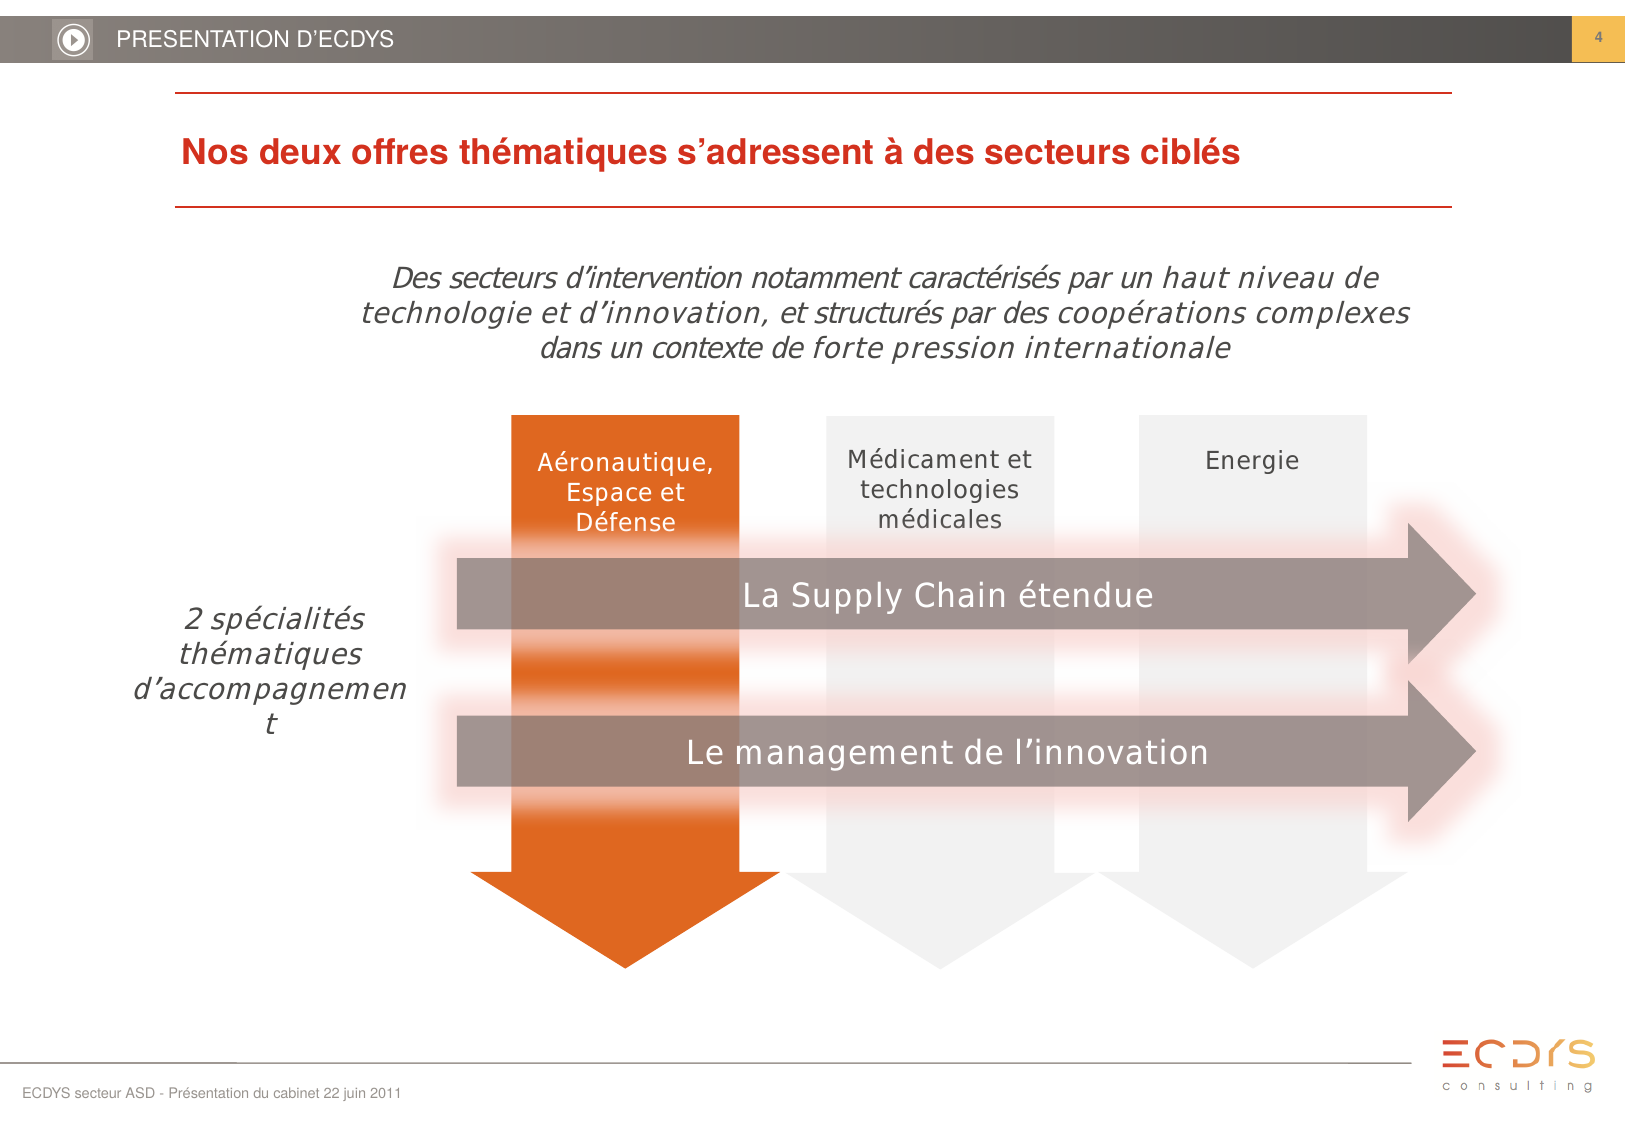

4
PRESENTATION D’ECDYS
La Supply Chain étendue
# Nos deux offres thématiques s’adressent à des secteurs ciblés
Le management de l’innovation
Des secteurs d’intervention notamment caractérisés par un haut niveau de technologie et d’innovation, et structurés par des coopérations complexes dans un contexte de forte pression internationale

Médicament et technologies médicales
Energie
Aéronautique, Espace et Défense
 2 spécialités thématiques d’accompagnement
ECDYS secteur ASD - Présentation du cabinet 22 juin 2011